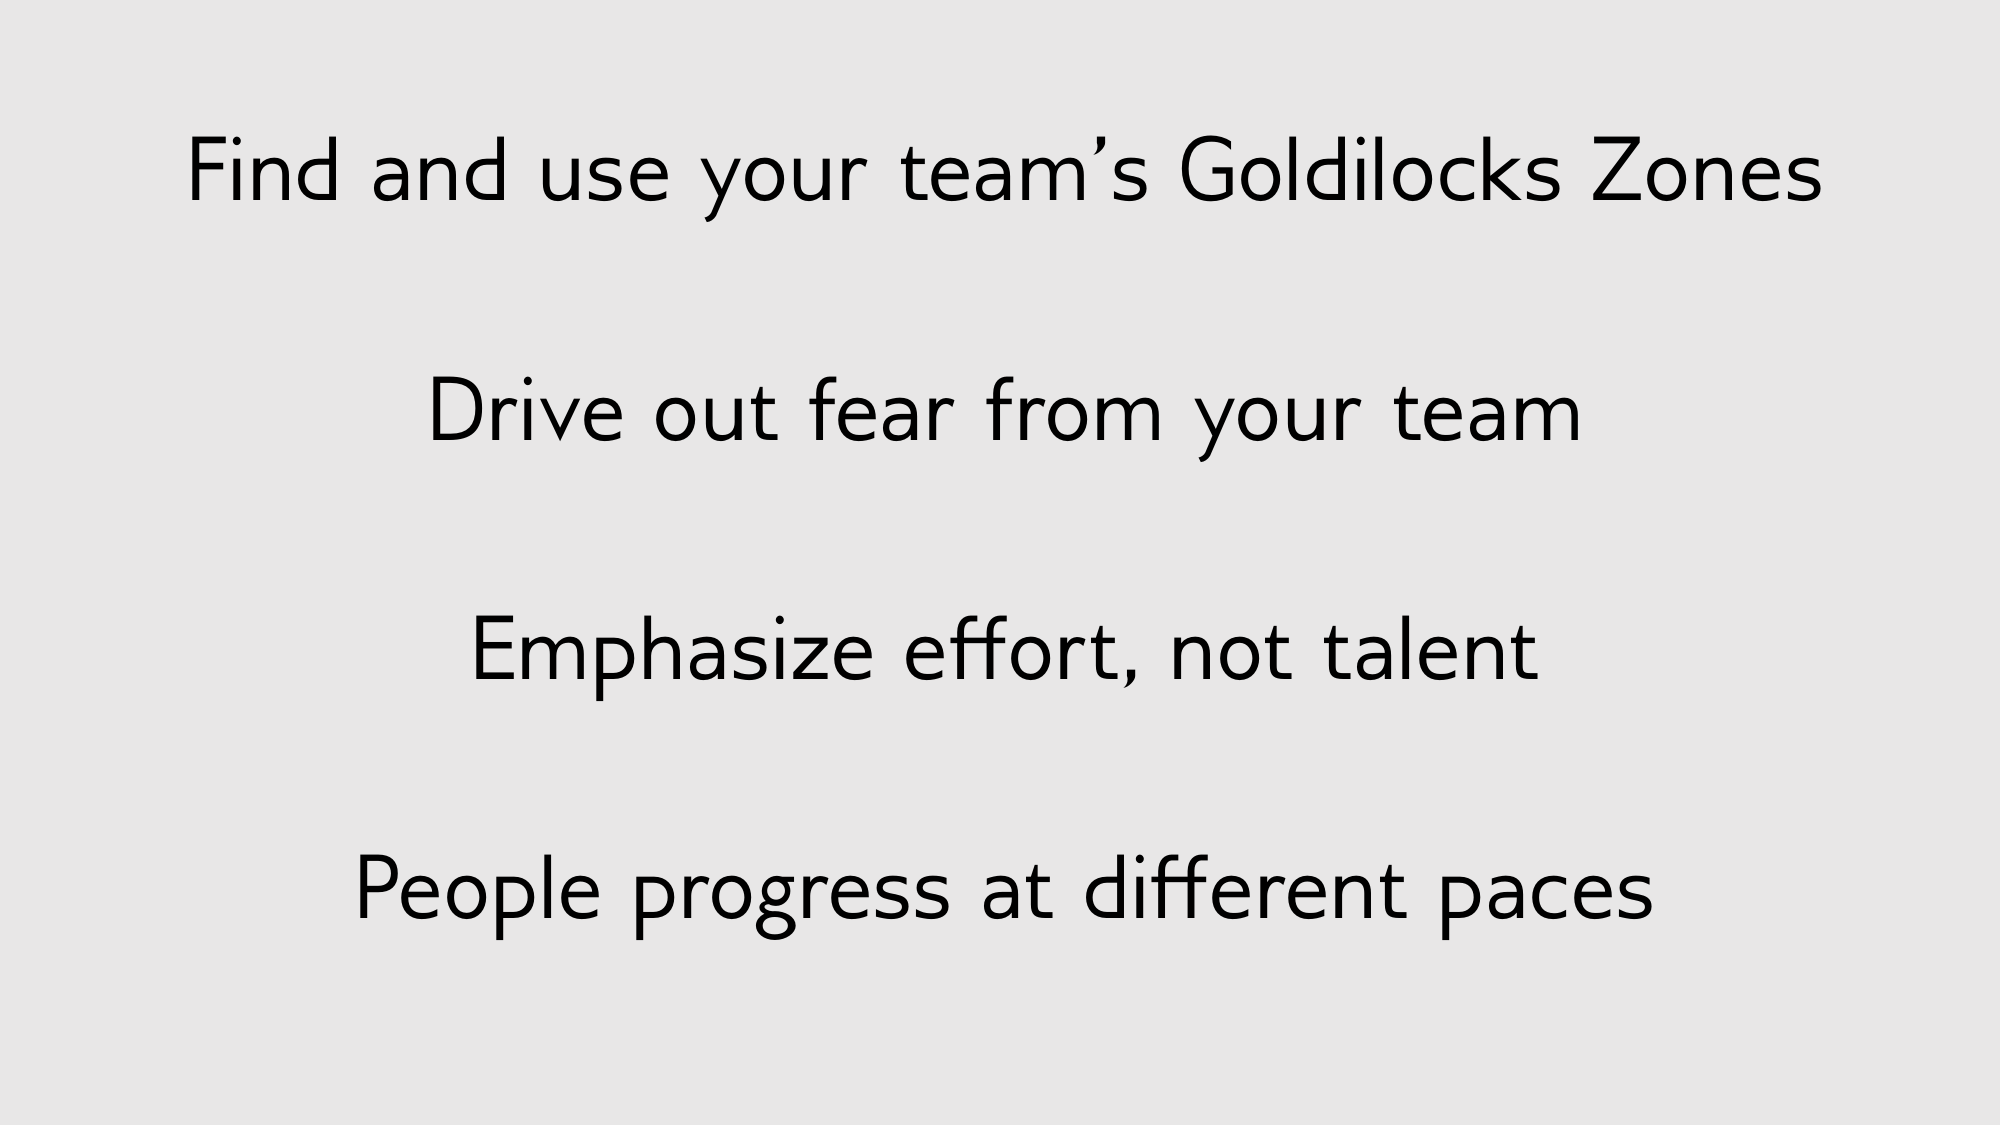

Find and use your team’s Goldilocks Zones

Drive out fear from your team

Emphasize effort, not talent

People progress at different paces